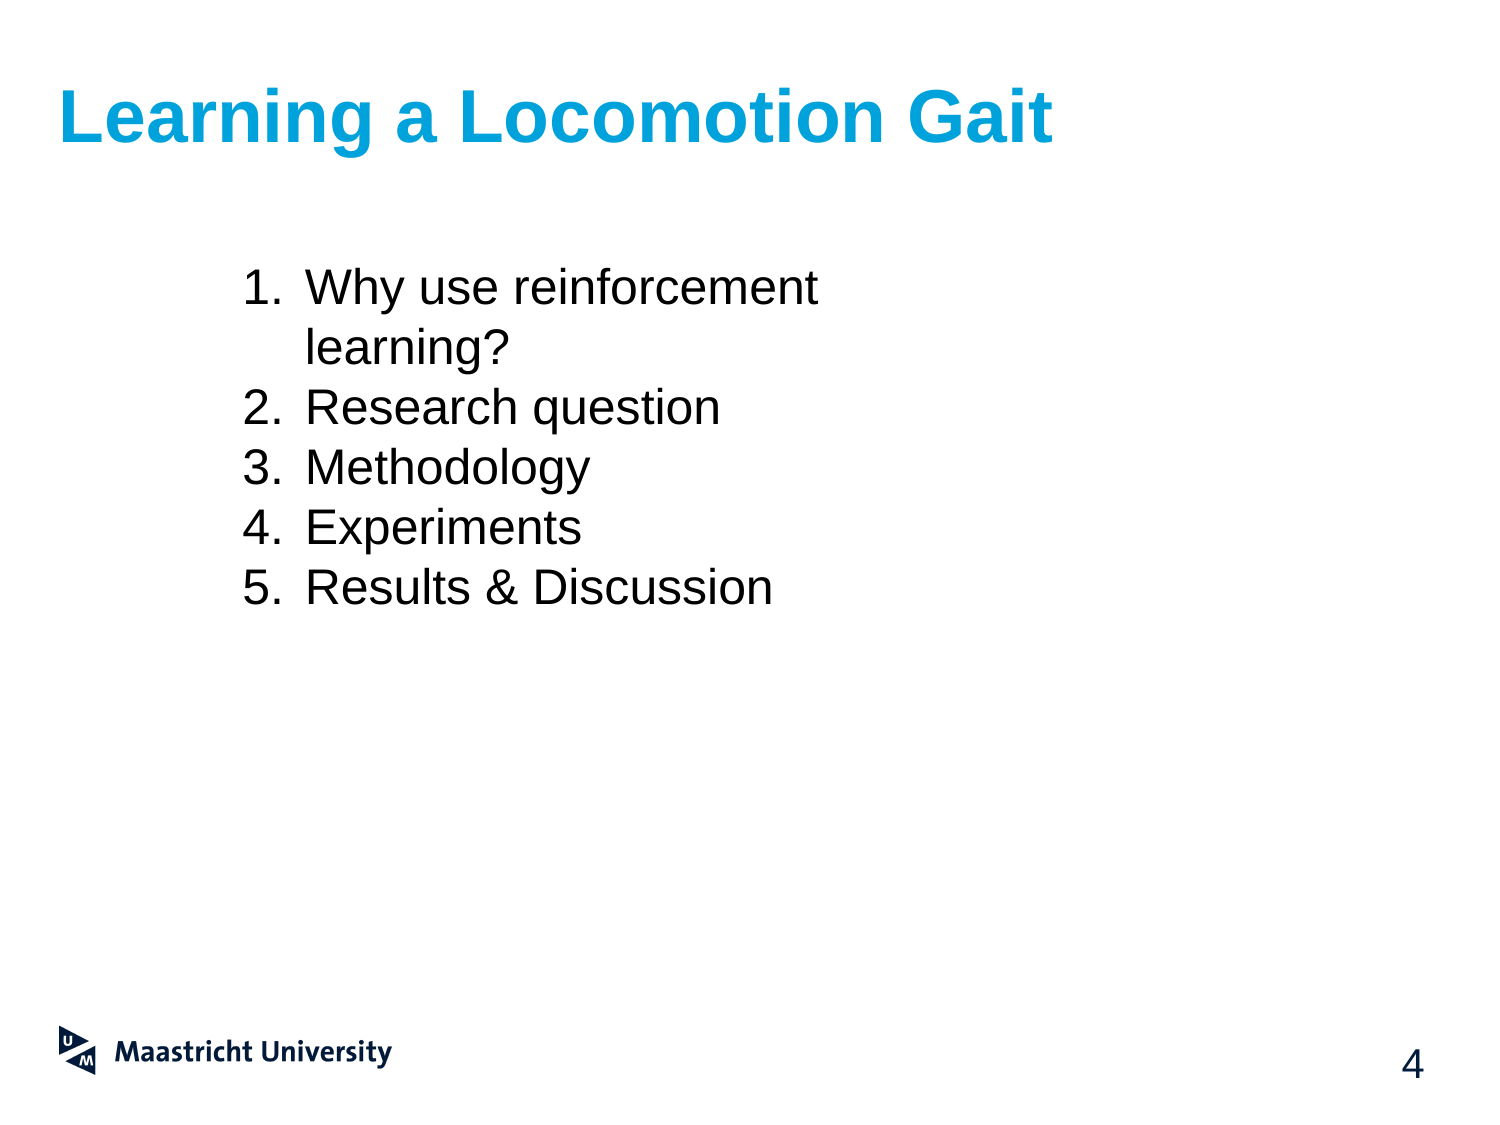

# Learning a Locomotion Gait
Why use reinforcement learning?
Research question
Methodology
Experiments
Results & Discussion
4